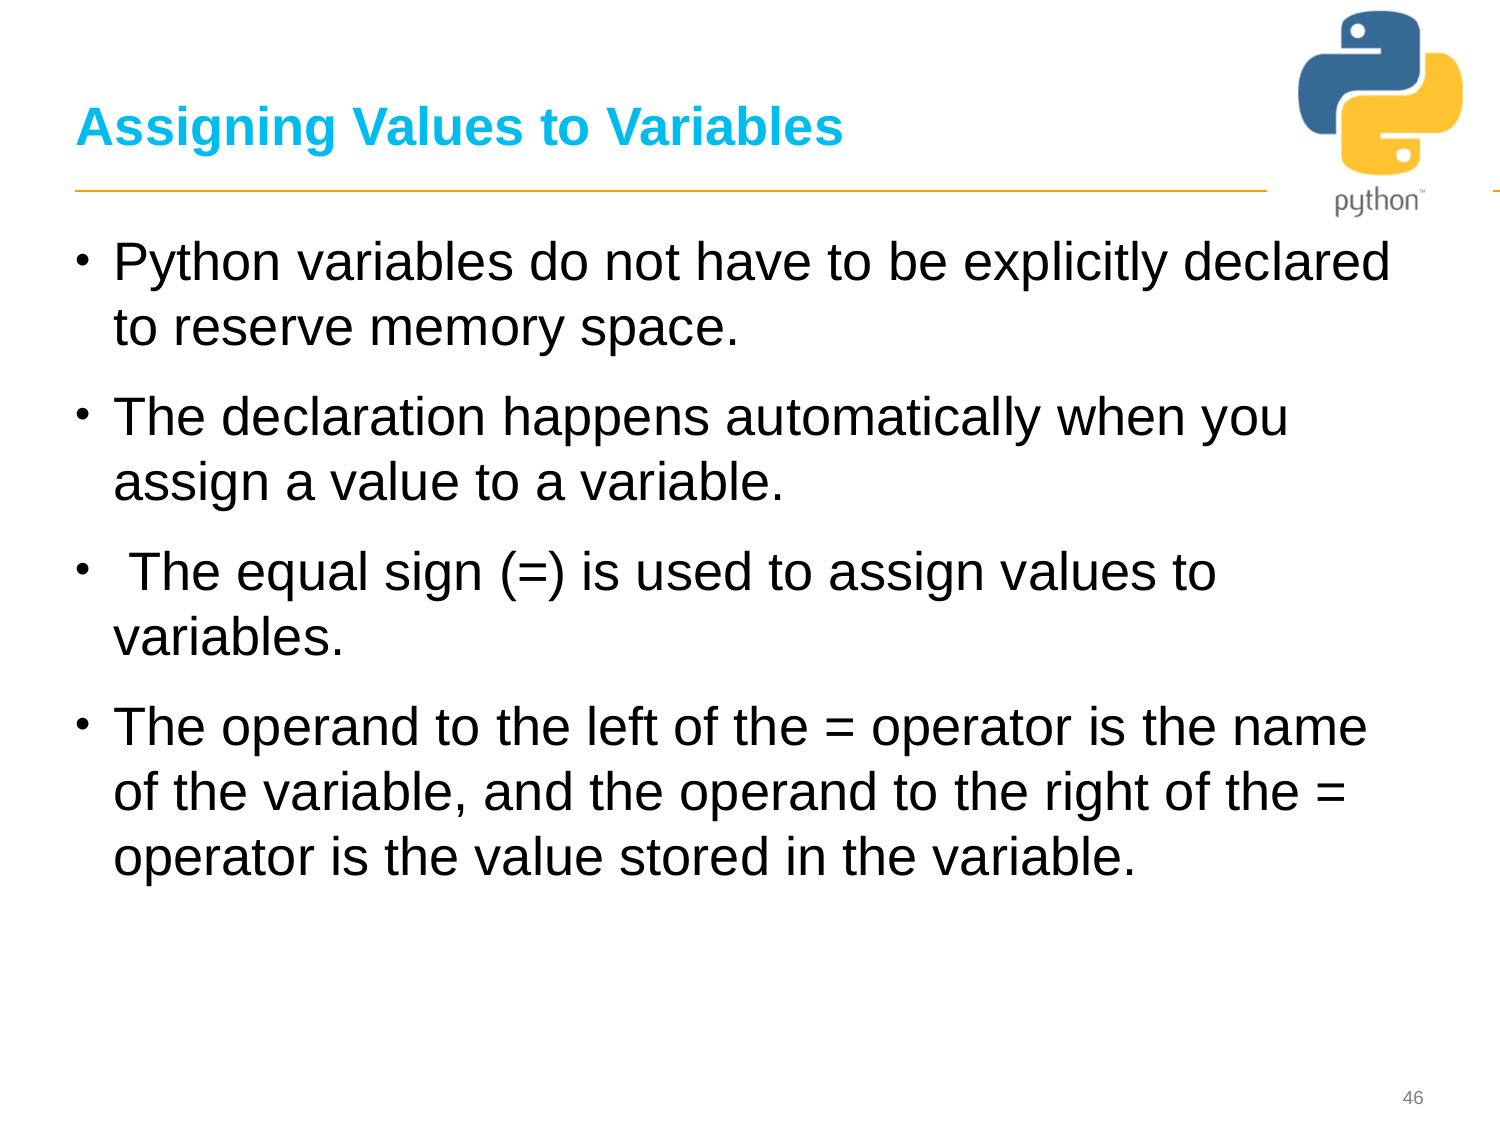

46
# Assigning Values to Variables
Python variables do not have to be explicitly declared to reserve memory space.
The declaration happens automatically when you assign a value to a variable.
 The equal sign (=) is used to assign values to variables.
The operand to the left of the = operator is the name of the variable, and the operand to the right of the = operator is the value stored in the variable.